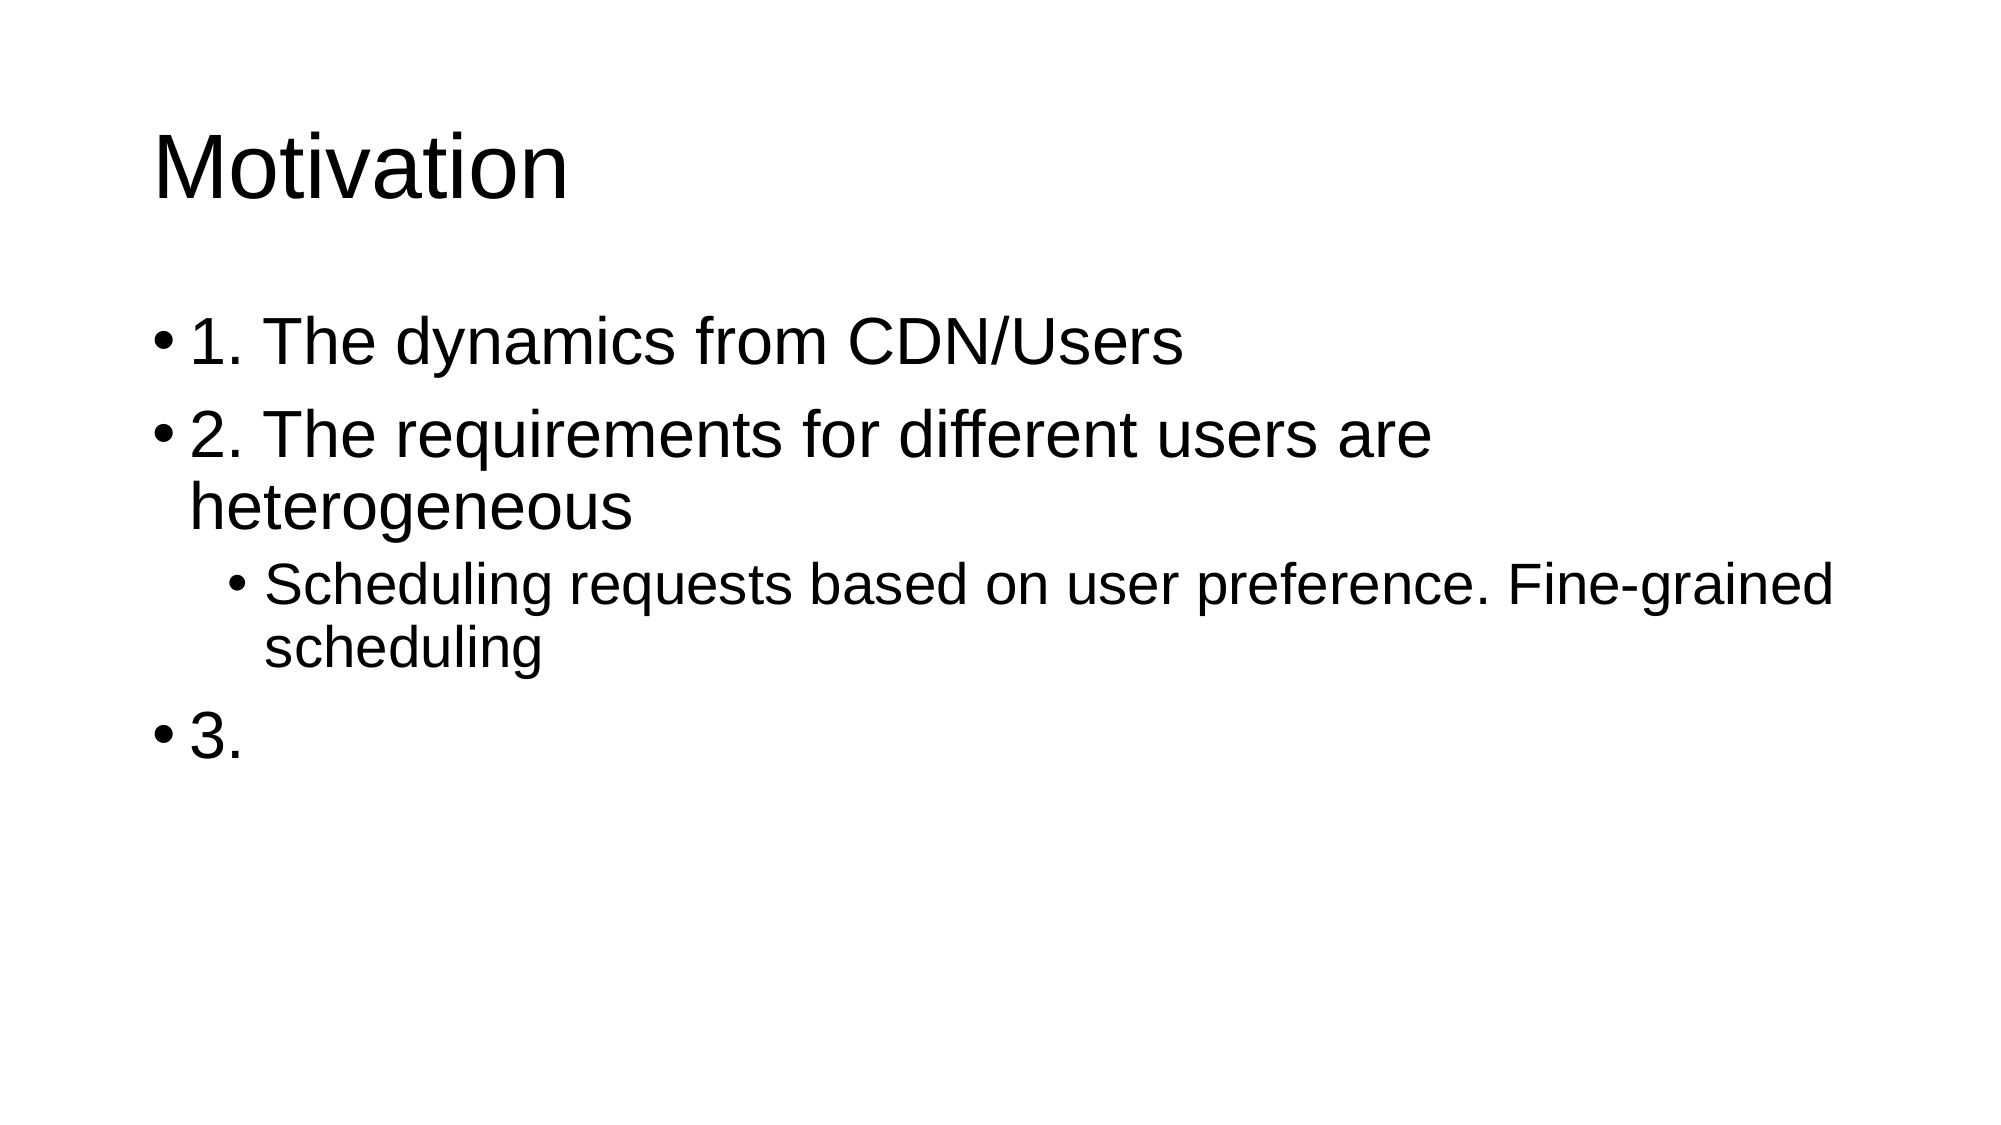

# Motivation
1. The dynamics from CDN/Users
2. The requirements for different users are heterogeneous
Scheduling requests based on user preference. Fine-grained scheduling
3.